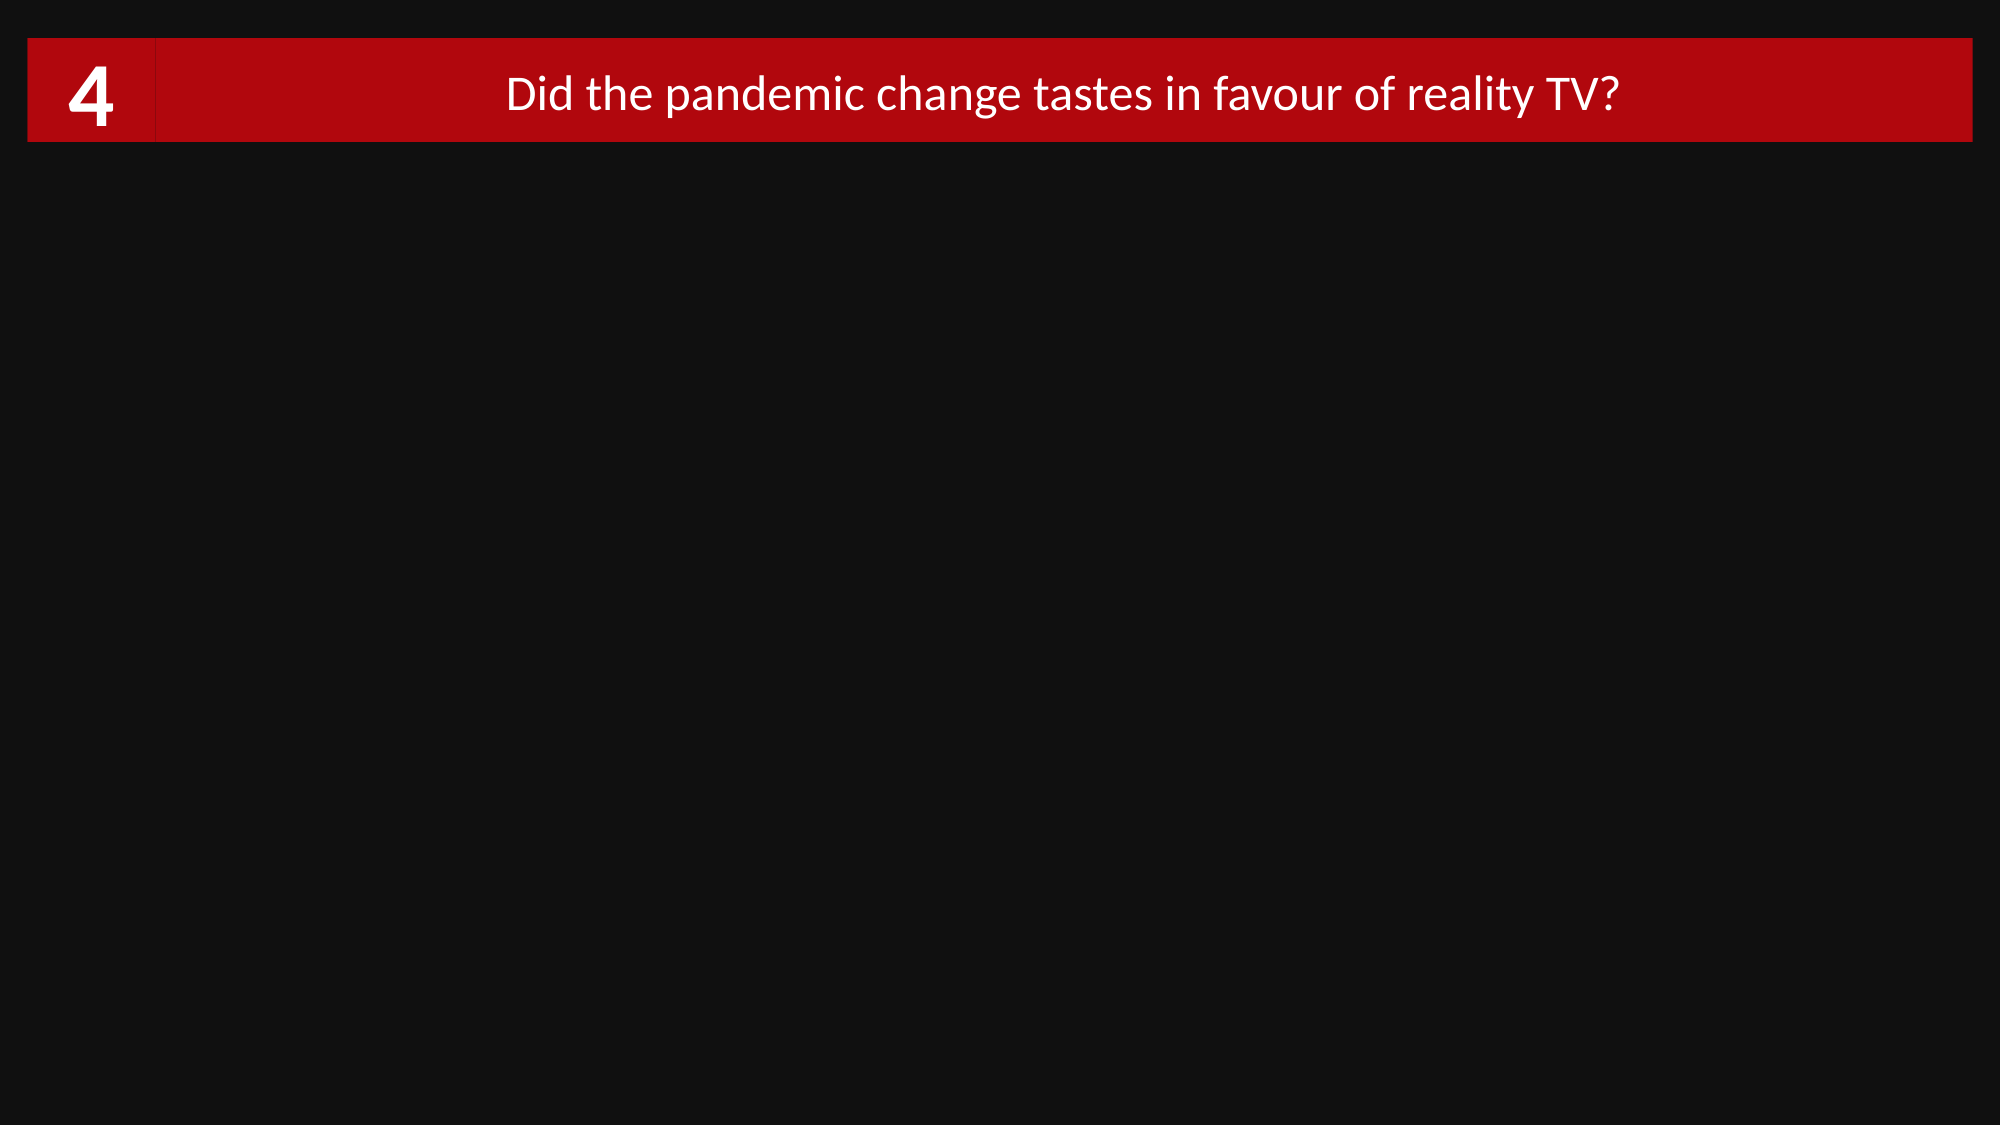

4
Did the pandemic change tastes in favour of reality TV?